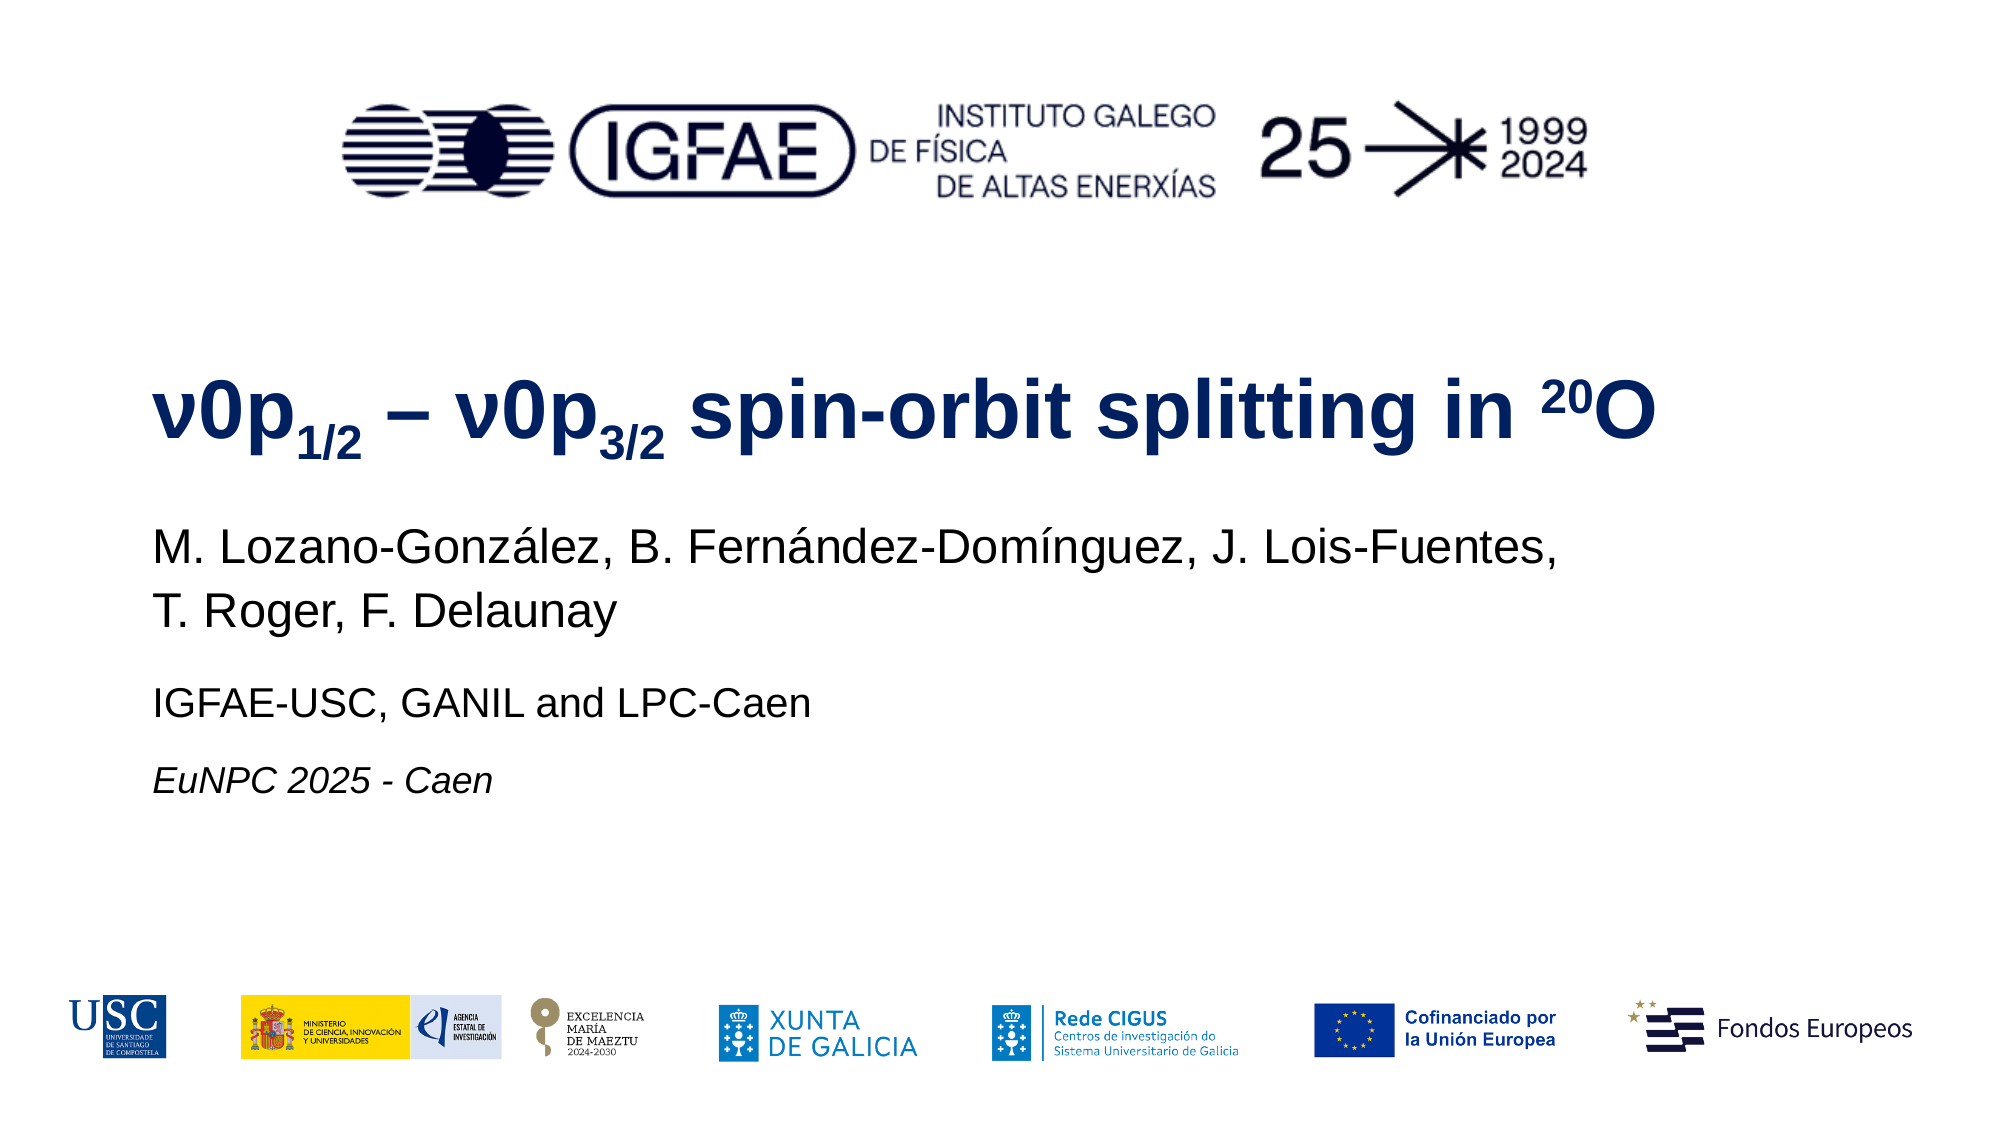

# ν0p1/2 – ν0p3/2 spin-orbit splitting in 20O
M. Lozano-González, B. Fernández-Domínguez, J. Lois-Fuentes,
T. Roger, F. Delaunay
IGFAE-USC, GANIL and LPC-Caen
EuNPC 2025 - Caen